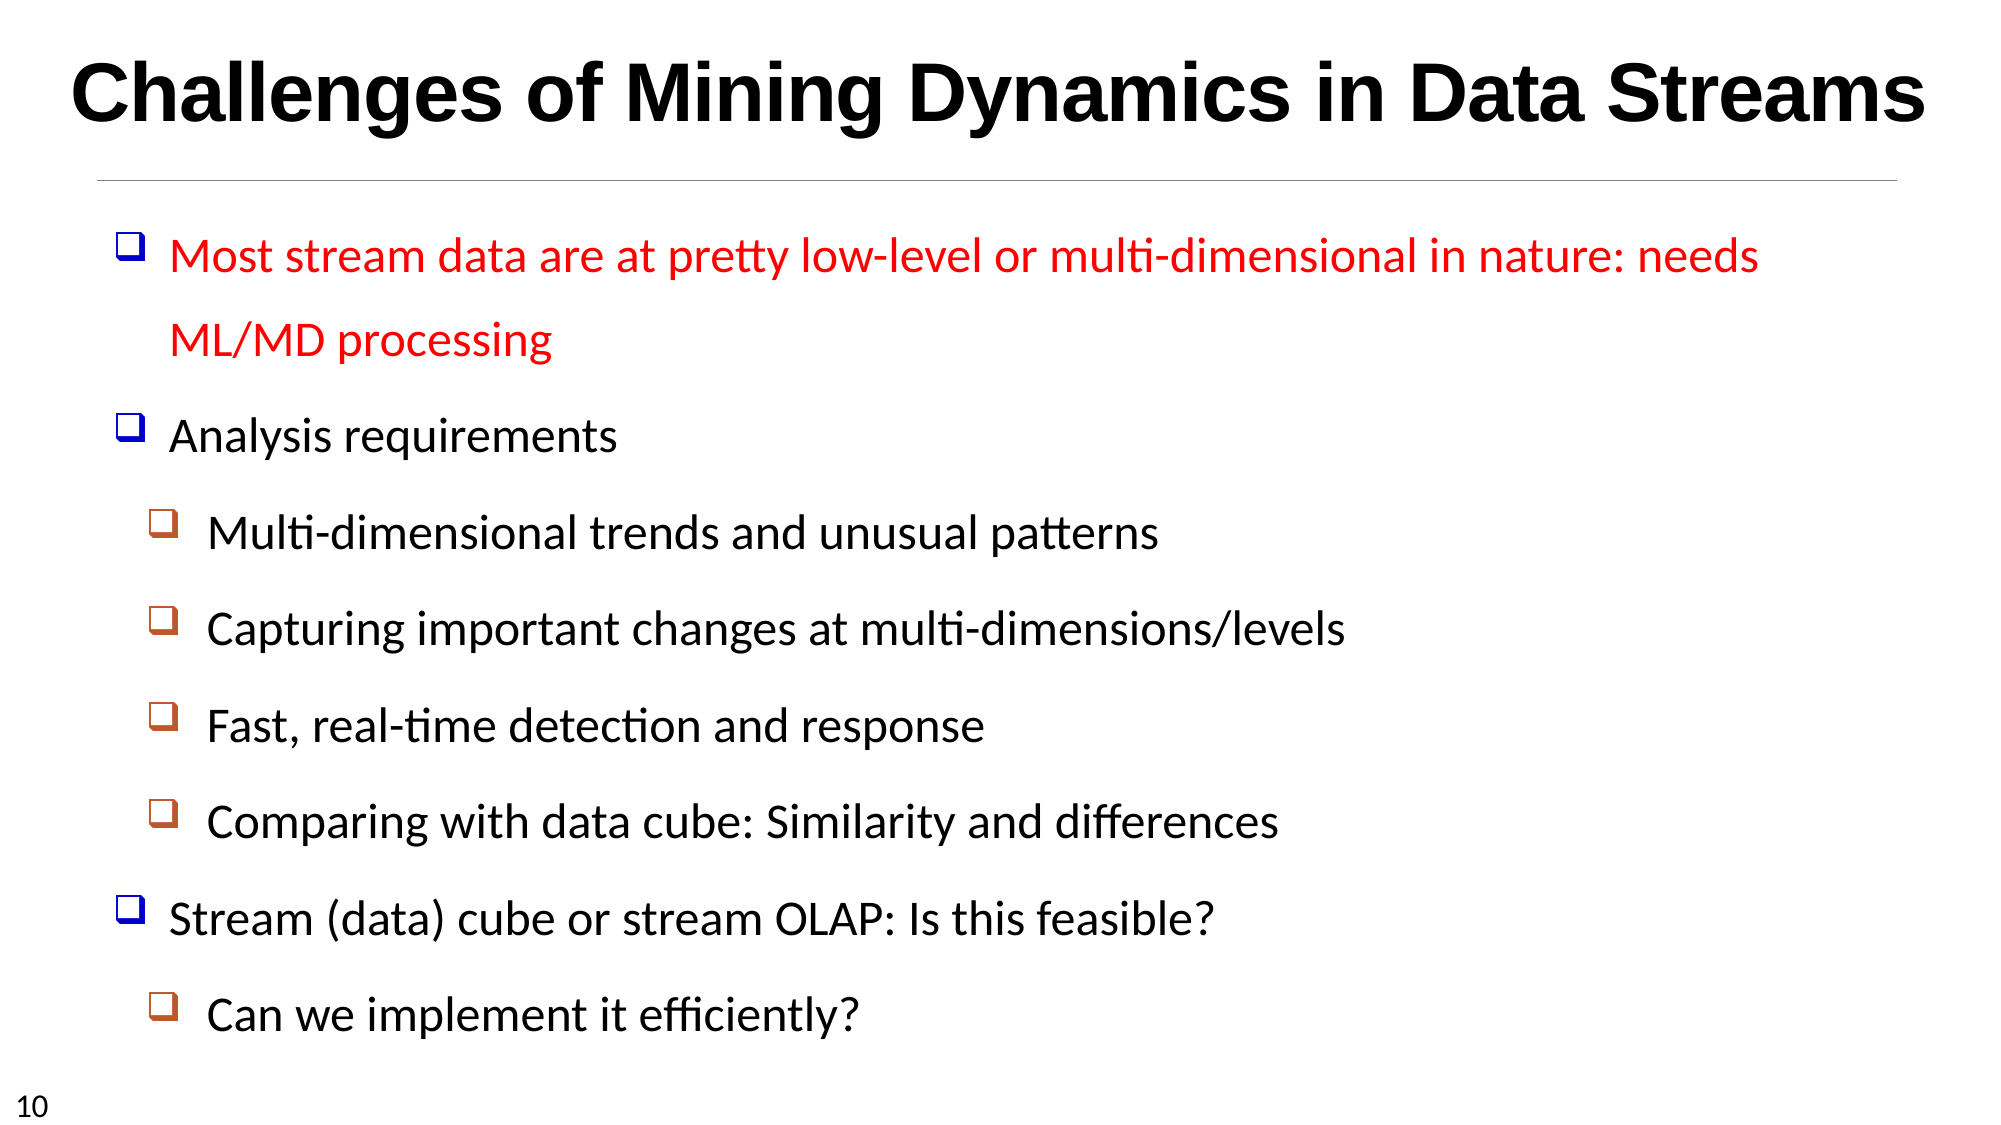

# Challenges of Mining Dynamics in Data Streams
Most stream data are at pretty low-level or multi-dimensional in nature: needs ML/MD processing
Analysis requirements
Multi-dimensional trends and unusual patterns
Capturing important changes at multi-dimensions/levels
Fast, real-time detection and response
Comparing with data cube: Similarity and differences
Stream (data) cube or stream OLAP: Is this feasible?
Can we implement it efficiently?